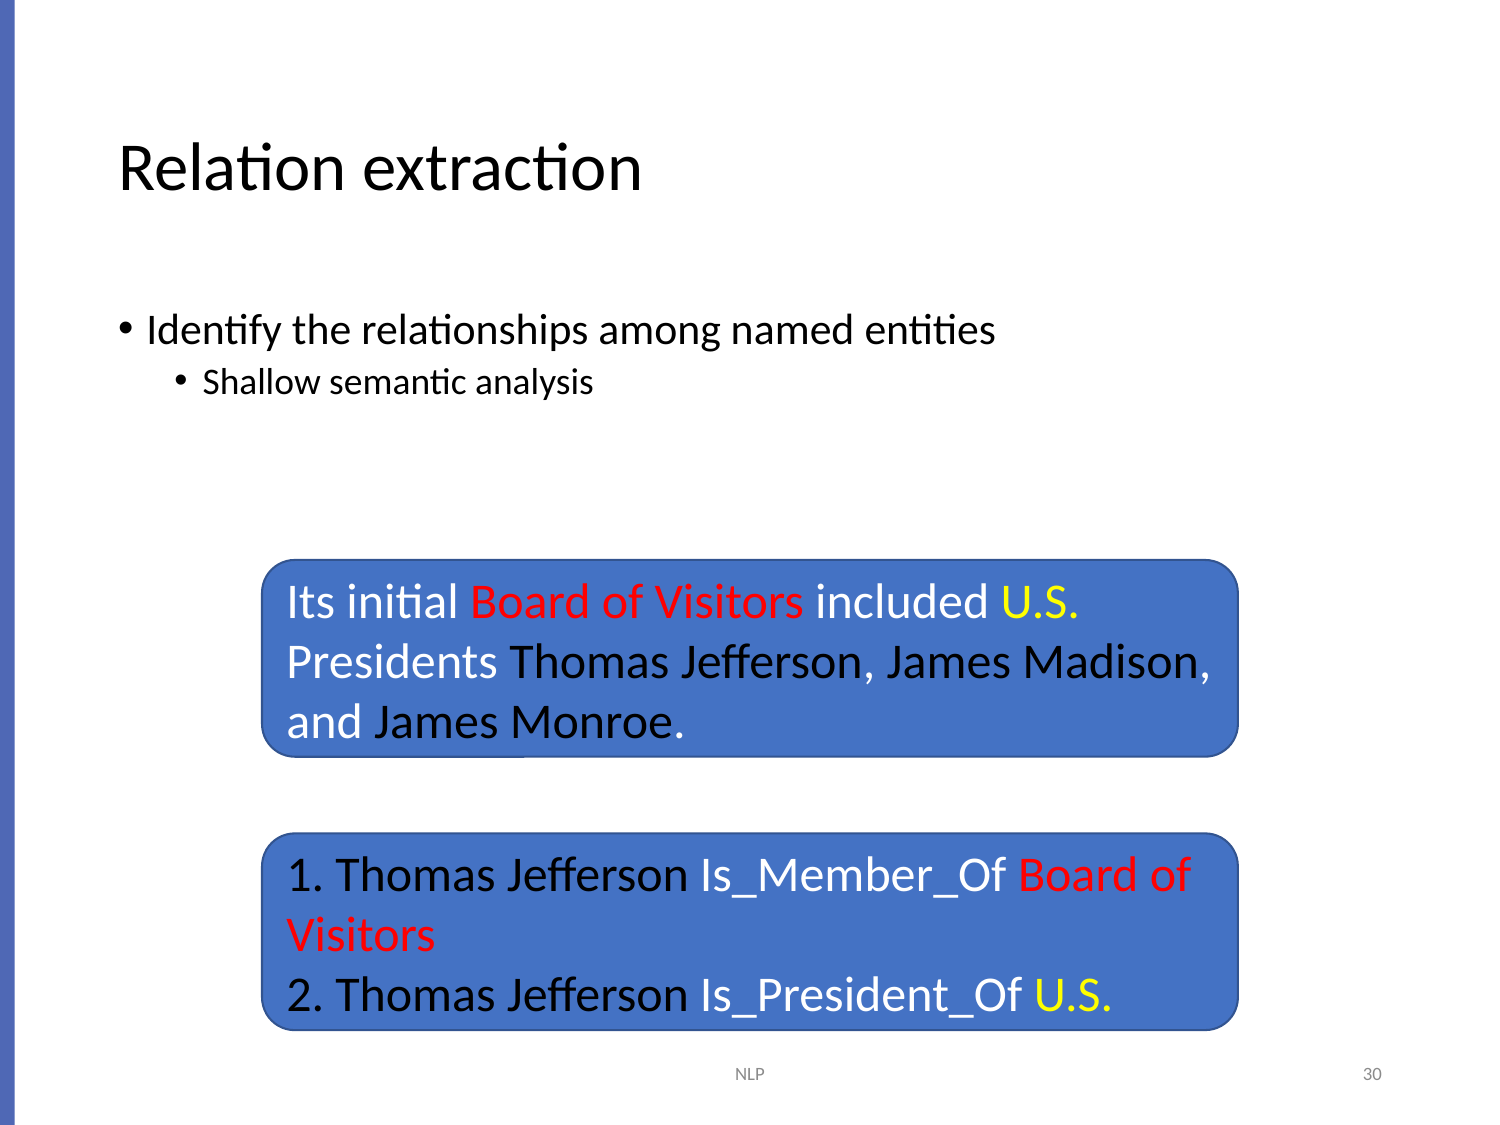

# Relation extraction
Identify the relationships among named entities
Shallow semantic analysis
Its initial Board of Visitors included U.S. Presidents Thomas Jefferson, James Madison, and James Monroe.
1. Thomas Jefferson Is_Member_Of Board of Visitors
2. Thomas Jefferson Is_President_Of U.S.
NLP
30